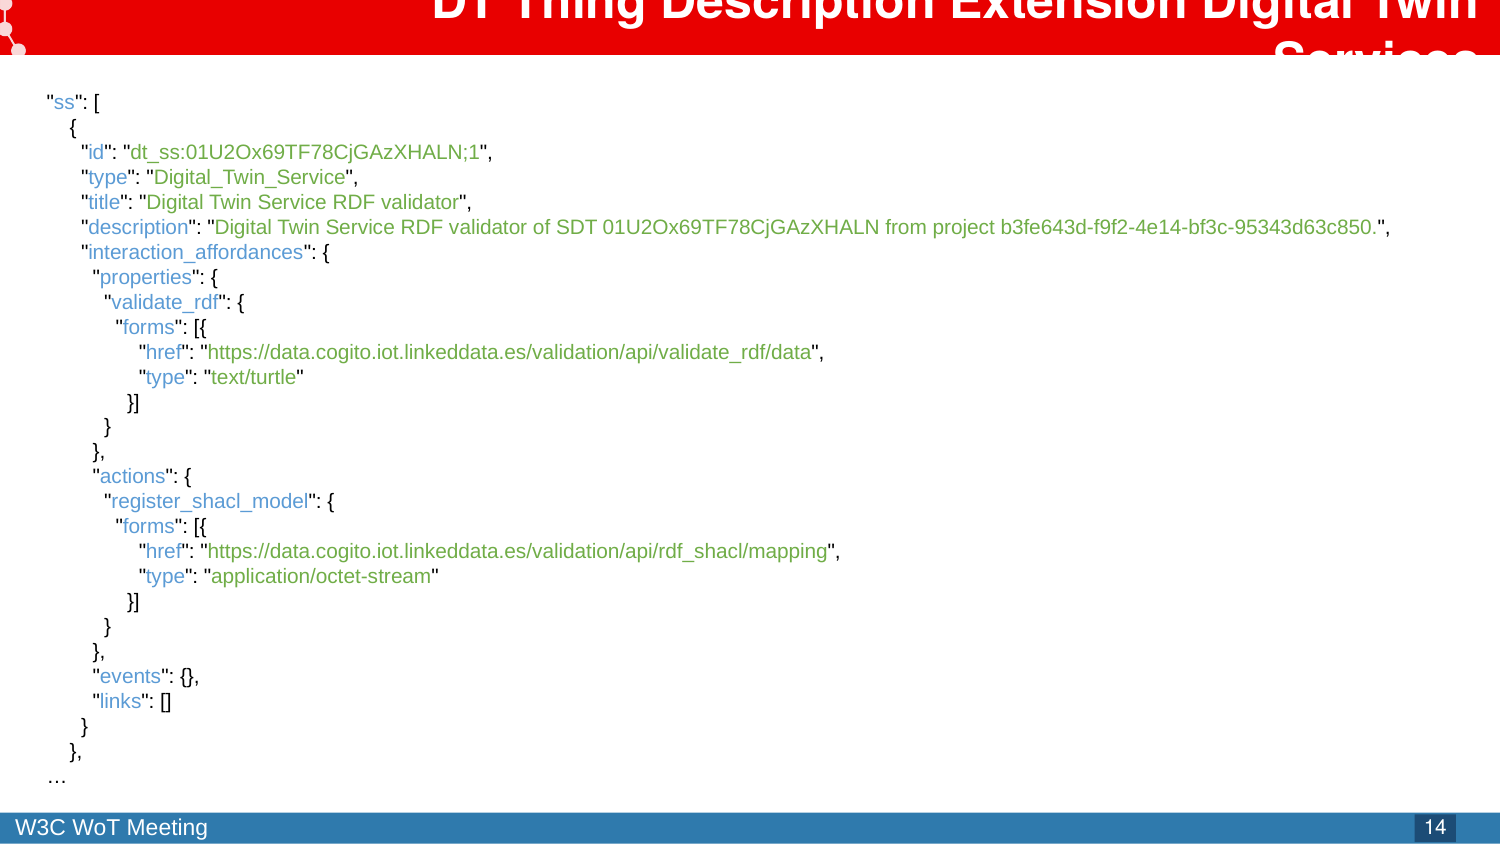

# DT Thing Description Extension Digital Twin Services
"ss": [
    {
      "id": "dt_ss:01U2Ox69TF78CjGAzXHALN;1",
      "type": "Digital_Twin_Service",
      "title": "Digital Twin Service RDF validator",
      "description": "Digital Twin Service RDF validator of SDT 01U2Ox69TF78CjGAzXHALN from project b3fe643d-f9f2-4e14-bf3c-95343d63c850.",
      "interaction_affordances": {
        "properties": {
          "validate_rdf": {
            "forms": [{
                "href": "https://data.cogito.iot.linkeddata.es/validation/api/validate_rdf/data",
                "type": "text/turtle"
              }]
          }
        },
        "actions": {
          "register_shacl_model": {
            "forms": [{
                "href": "https://data.cogito.iot.linkeddata.es/validation/api/rdf_shacl/mapping",
                "type": "application/octet-stream"
              }]
          }
        },
        "events": {},
        "links": []
      }
    },
…
14